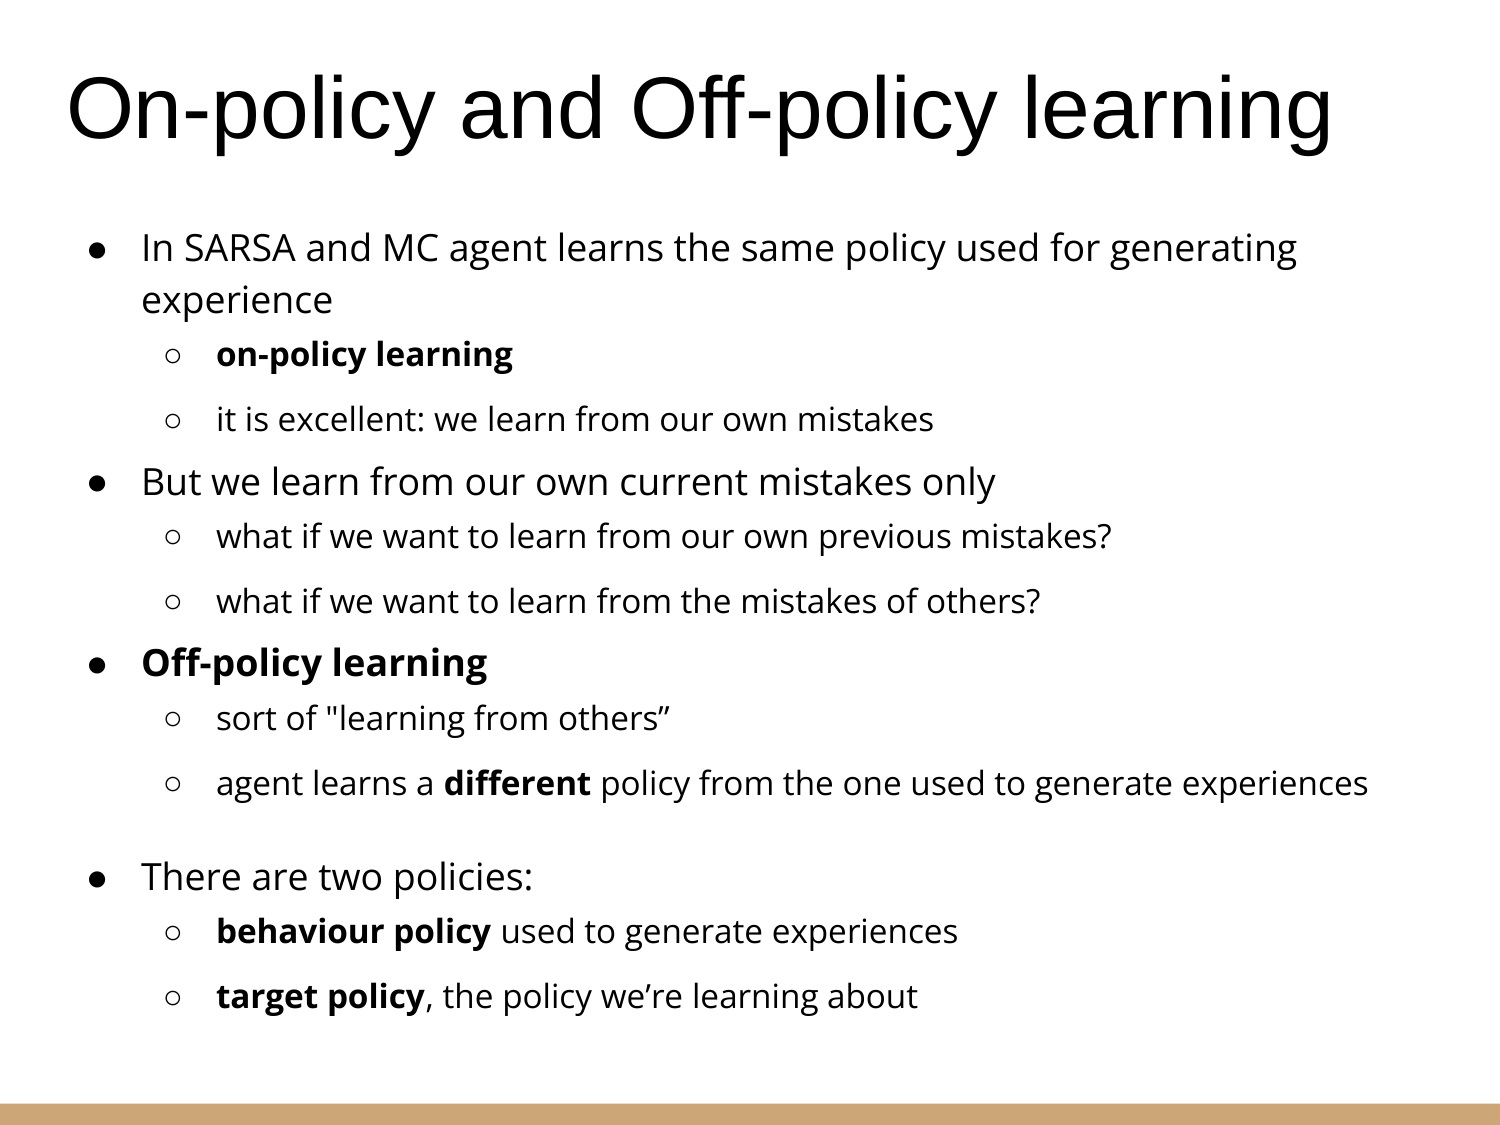

On-policy and Off-policy learning
In SARSA and MC agent learns the same policy used for generating experience
on-policy learning
it is excellent: we learn from our own mistakes
But we learn from our own current mistakes only
what if we want to learn from our own previous mistakes?
what if we want to learn from the mistakes of others?
Off-policy learning
sort of "learning from others”
agent learns a different policy from the one used to generate experiences

There are two policies:
behaviour policy used to generate experiences
target policy, the policy we’re learning about